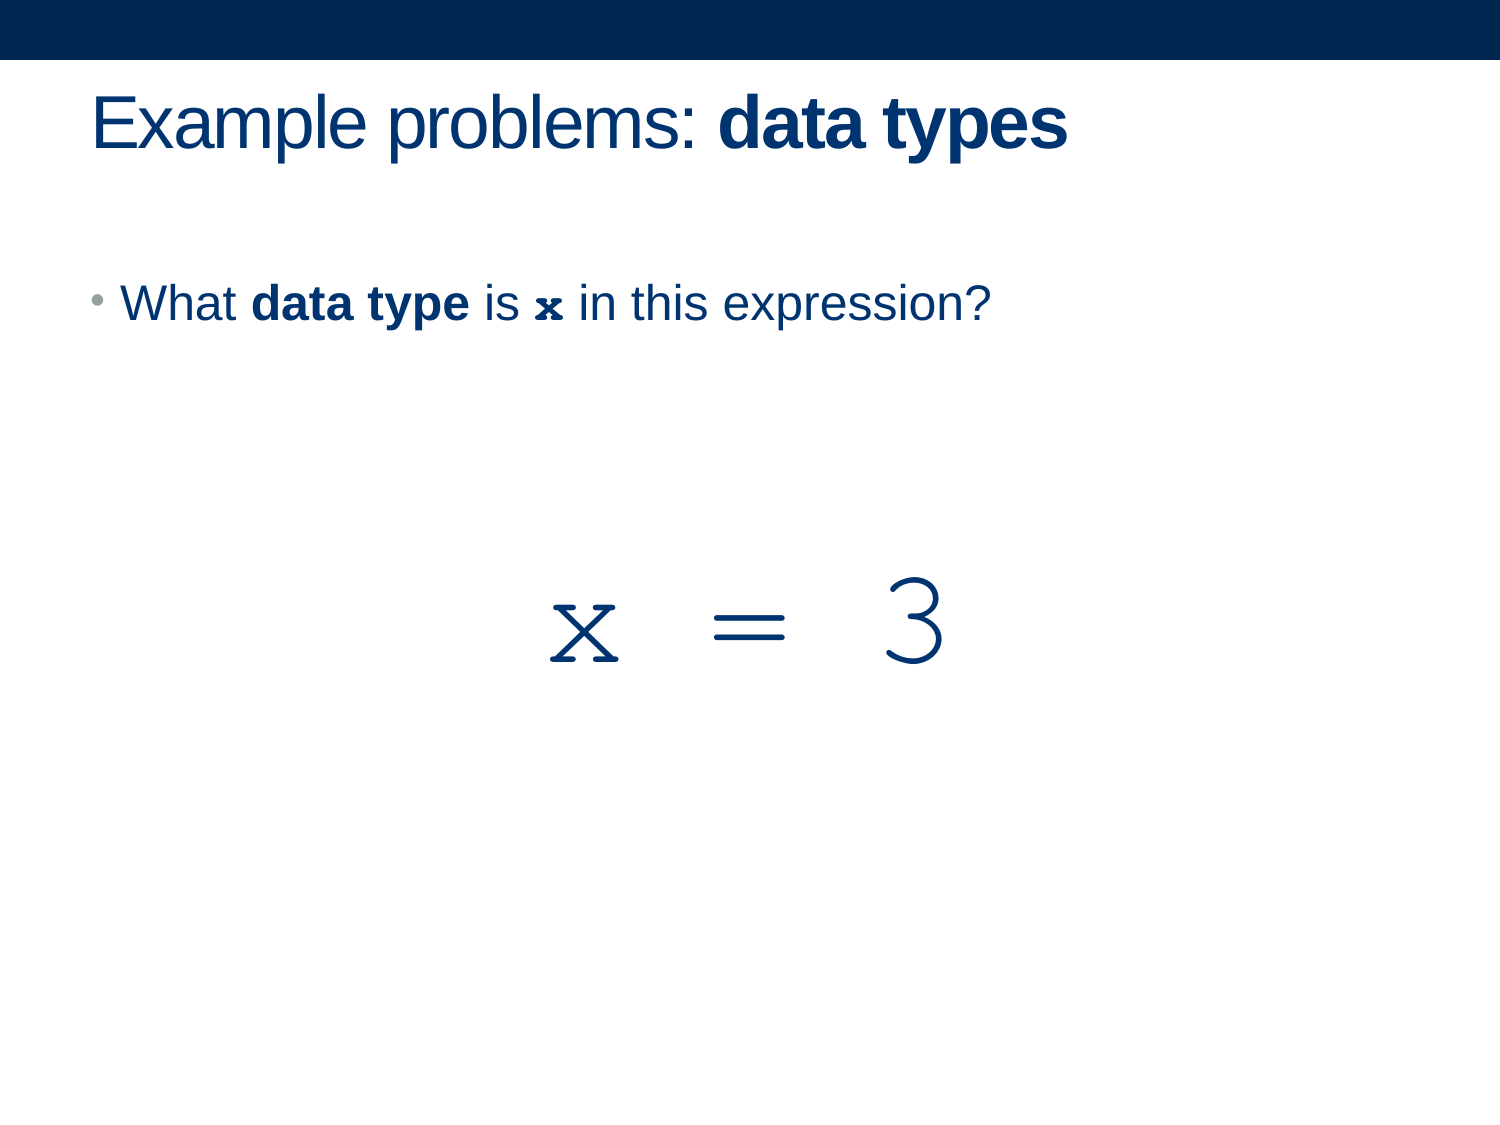

# Example problems: data types
What data type is x in this expression?

x = 3